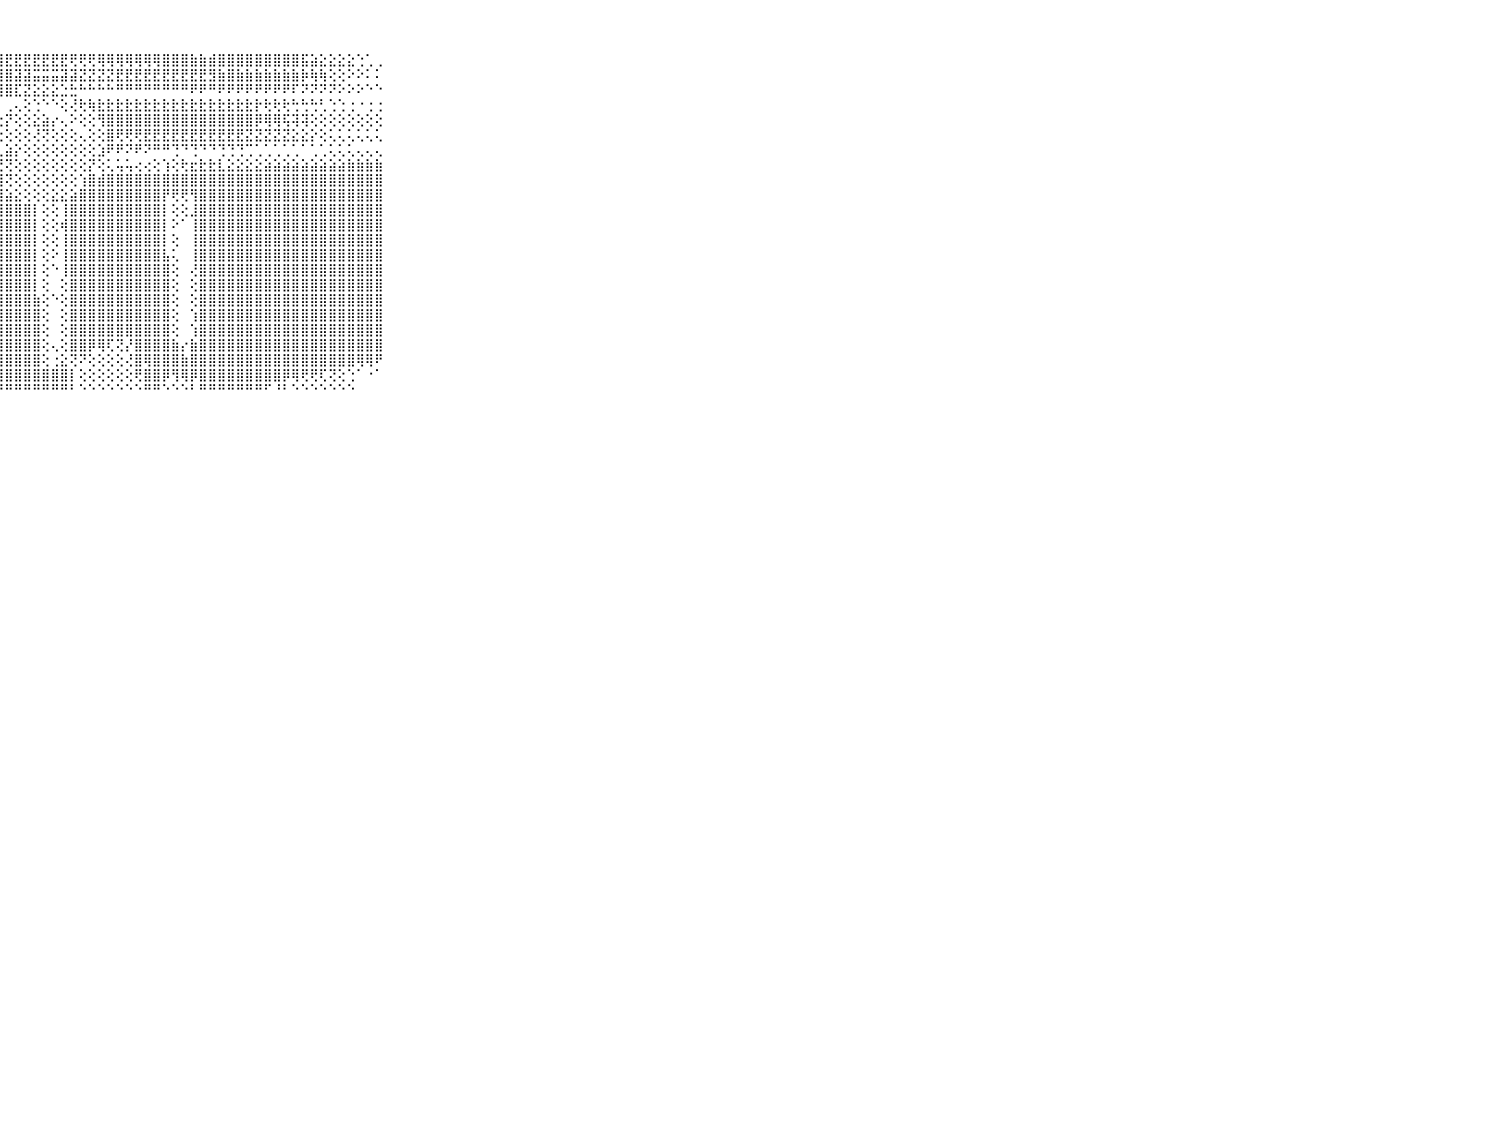

⠀⠀⠀⠀⠀⠀⠀⠀⠀⠀⠀⡟⢟⢕⢕⢕⢕⢕⣵⣾⣿⣿⣿⣿⣿⣿⣿⣿⣟⣟⣟⣟⣟⣟⣟⢟⢟⢟⢿⢿⢿⢿⢿⢿⢿⣿⣿⣿⣷⣷⣾⣿⣿⣿⣿⣿⣿⣿⣿⣿⣯⣵⣕⣕⣕⣕⢑⢁⢀⠀⠀⠀⠀⠀⠀⠀⠀⠀⠀⠀⠀
⠀⠀⠀⠀⠀⠀⠀⠀⠀⠀⠀⢯⣧⡝⢕⢕⢕⢕⣿⣿⣿⣿⣿⣾⣿⣿⣿⣿⣿⣽⣽⣭⣭⣭⣽⣽⣝⣝⣝⣝⣟⣟⣟⣟⣟⣟⣟⣟⣟⣟⣻⣷⣿⣷⣷⣷⣷⣷⣷⣷⡷⢷⢷⢕⢕⠕⠕⠅⠅⠀⠀⠀⠀⠀⠀⠀⠀⠀⠀⠀⠀
⠀⠀⠀⠀⠀⠀⠀⠀⠀⠀⠀⣶⣾⢷⣷⡶⢵⢵⢿⢯⣿⣿⣽⣿⣿⣿⣿⣿⣿⣏⣝⣕⣕⣕⣑⣓⠓⠓⠓⠓⠛⠛⠛⠛⠛⠛⠛⠛⠟⠟⠛⠟⠟⠟⠟⠟⠟⠟⠟⠏⠝⠝⠝⠝⠕⠕⠕⠑⠑⠀⠀⠀⠀⠀⠀⠀⠀⠀⠀⠀⠀
⠀⠀⠀⠀⠀⠀⠀⠀⠀⠀⠀⣿⣿⣿⣎⢻⣿⣇⢀⠀⠀⠀⠀⠀⠀⠀⠀⠀⢀⢄⢕⢑⠑⠑⢕⢜⢗⢷⣗⣗⣗⣗⣗⣗⣗⣗⣗⣗⣗⣗⣗⣗⣗⣗⣗⡗⢗⢗⢗⢓⢓⢓⢃⢑⢑⢐⠐⢐⢐⠀⠀⠀⠀⠀⠀⠀⠀⠀⠀⠀⠀
⠀⠀⠀⠀⠀⠀⠀⠀⠀⠀⠀⣿⣿⣿⣿⣷⣜⣯⡕⣔⢀⢀⢀⢀⢀⢀⣔⣕⡝⢕⢕⣕⣵⡔⢄⠕⢕⢕⢻⣿⣿⣿⣿⣿⣿⣿⣿⣿⣿⣿⣿⣿⣿⣿⣿⡿⢿⢿⢯⢽⢽⢕⢕⢕⢕⢕⢕⢕⢕⠀⠀⠀⠀⠀⠀⠀⠀⠀⠀⠀⠀
⠀⠀⠀⠀⠀⠀⠀⠀⠀⠀⠀⣿⣿⣿⣿⣿⣿⣿⡷⡜⢣⡕⢕⢕⢗⢗⢗⢕⢕⢕⢕⢜⢝⢕⢕⢕⢄⢕⢕⣿⢟⢟⢟⣟⣟⣟⣟⣟⣟⣟⣟⣟⣟⣟⣝⣝⣝⣝⣝⣕⣕⡕⢕⢅⢅⢅⢅⢅⢅⠀⠀⠀⠀⠀⠀⠀⠀⠀⠀⠀⠀
⠀⠀⠀⠀⠀⠀⠀⠀⠀⠀⠀⣿⣿⣿⣿⣿⣿⣿⣿⣿⡷⢿⢿⢟⢗⢗⢗⢇⣵⡕⢕⢕⢕⢕⢕⢕⢕⢕⣱⠟⠟⠝⠟⠝⠛⠛⢙⠙⢙⠙⠙⢙⢙⢙⢉⢁⢁⢁⢁⢁⠁⢁⢁⢅⢅⢅⢄⢄⢄⠀⠀⠀⠀⠀⠀⠀⠀⠀⠀⠀⠀
⠀⠀⠀⠀⠀⠀⠀⠀⠀⠀⠀⣿⣿⣿⣿⣿⣿⣿⣿⣿⣿⣕⢜⢣⢔⢄⢕⢜⢝⢕⢕⢕⢕⢕⢕⢕⢕⡝⢕⢅⢥⢥⢔⢔⢕⢱⢕⢗⣖⣗⣗⣇⣕⣕⣕⣕⣵⣵⣵⣵⣵⣵⣵⣵⣵⣷⣷⣷⣷⠀⠀⠀⠀⠀⠀⠀⠀⠀⠀⠀⠀
⠀⠀⠀⠀⠀⠀⠀⠀⠀⠀⠀⣿⣿⣿⣿⣿⣿⣿⣿⣿⣿⣿⣧⣵⣧⣵⣵⣼⢝⢕⢕⢕⢕⢕⢕⢕⢱⣿⣾⣿⣿⣿⣿⣿⣿⣿⣿⣿⣿⣿⣿⣿⣿⣿⣿⣿⣿⣿⣿⣿⣿⣿⣿⣿⣿⣿⣿⣿⣿⠀⠀⠀⠀⠀⠀⠀⠀⠀⠀⠀⠀
⠀⠀⠀⠀⠀⠀⠀⠀⠀⠀⠀⣿⣿⣿⣿⣿⣿⣿⣿⣿⣿⣿⣿⣿⣿⣿⣿⣿⣵⣕⢕⢕⢕⣕⣕⣵⣿⣿⣿⣿⣿⣿⣿⣿⣿⡟⢟⢟⢻⣿⣿⣿⣿⣿⣿⣿⣿⣿⣿⣿⣿⣿⣿⣿⣿⣿⣿⣿⣿⠀⠀⠀⠀⠀⠀⠀⠀⠀⠀⠀⠀
⠀⠀⠀⠀⠀⠀⠀⠀⠀⠀⠀⣿⣿⣿⣿⣿⣿⣿⣿⣿⣿⣿⣿⣿⣿⣿⣿⣿⣿⣿⣿⡇⢕⢕⢸⣿⣿⣿⣿⣿⣿⣿⣿⣿⣿⡇⢕⢕⣸⣿⣿⣿⣿⣿⣿⣿⣿⣿⣿⣿⣿⣿⣿⣿⣿⣿⣿⣿⣿⠀⠀⠀⠀⠀⠀⠀⠀⠀⠀⠀⠀
⠀⠀⠀⠀⠀⠀⠀⠀⠀⠀⠀⣿⣿⣿⣿⣿⣿⣿⣿⣿⣿⣿⣿⣿⣿⣿⣿⣿⣿⣿⣿⡇⢕⢕⢾⣿⣿⣿⣿⣿⣿⣿⣿⣿⣿⡇⠕⠁⢸⣿⣿⣿⣿⣿⣿⣿⣿⣿⣿⣿⣿⣿⣿⣿⣿⣿⣿⣿⣿⠀⠀⠀⠀⠀⠀⠀⠀⠀⠀⠀⠀
⠀⠀⠀⠀⠀⠀⠀⠀⠀⠀⠀⣿⣿⣿⣿⣿⣿⣿⣿⣿⣿⣿⣿⣿⣿⣿⣿⣿⣿⣿⣿⡇⢕⢕⢸⣿⣿⣿⣿⣿⣿⣿⣿⣿⣿⡇⢕⠀⢸⣿⣿⣿⣿⣿⣿⣿⣿⣿⣿⣿⣿⣿⣿⣿⣿⣿⣿⣿⣿⠀⠀⠀⠀⠀⠀⠀⠀⠀⠀⠀⠀
⠀⠀⠀⠀⠀⠀⠀⠀⠀⠀⠀⣿⣿⣿⣿⣿⣿⣿⣿⣿⣿⣿⣿⣿⣿⣿⣿⣿⣿⣿⣿⡇⢕⠕⢸⣿⣿⣿⣿⣿⣿⣿⣿⣿⣿⣧⢅⠀⢸⣿⣿⣿⣿⣿⣿⣿⣿⣿⣿⣿⣿⣿⣿⣿⣿⣿⣿⣿⣿⠀⠀⠀⠀⠀⠀⠀⠀⠀⠀⠀⠀
⠀⠀⠀⠀⠀⠀⠀⠀⠀⠀⠀⣿⣿⣿⣿⣿⣿⣿⣿⣿⣿⣿⣿⣿⣿⣿⣿⣿⣿⣿⣿⡇⢕⠑⢸⣿⣿⣿⣿⣿⣿⣿⣿⣿⣿⣿⢕⠀⢜⣿⣿⣿⣿⣿⣿⣿⣿⣿⣿⣿⣿⣿⣿⣿⣿⣿⣿⣿⣿⠀⠀⠀⠀⠀⠀⠀⠀⠀⠀⠀⠀
⠀⠀⠀⠀⠀⠀⠀⠀⠀⠀⠀⣿⣿⣿⣿⣿⣿⣿⣿⣿⣿⣿⣿⣿⣿⣿⣿⣿⣿⣿⣿⡇⢕⠀⢕⣿⣿⣿⣿⣿⣿⣿⣿⣿⣿⣿⢕⠀⢕⣿⣿⣿⣿⣿⣿⣿⣿⣿⣿⣿⣿⣿⣿⣿⣿⣿⣿⣿⣿⠀⠀⠀⠀⠀⠀⠀⠀⠀⠀⠀⠀
⠀⠀⠀⠀⠀⠀⠀⠀⠀⠀⠀⣿⣿⣿⣿⣿⣿⣿⣿⣿⣿⣿⣿⣿⣿⣿⣿⣿⣿⣿⣿⣷⢕⠑⢕⣿⣿⣿⣿⣿⣿⣿⣿⣿⣿⣿⢕⠀⢕⣿⣿⣿⣿⣿⣿⣿⣿⣿⣿⣿⣿⣿⣿⣿⣿⣿⣿⣿⣿⠀⠀⠀⠀⠀⠀⠀⠀⠀⠀⠀⠀
⠀⠀⠀⠀⠀⠀⠀⠀⠀⠀⠀⣿⣿⣿⣿⣿⣿⣿⣿⣿⣿⣿⣿⣿⣿⣿⣿⣿⣿⣿⣿⣿⢕⠀⢕⣿⣿⣿⣿⣿⣿⣿⣿⣿⣿⣿⢕⠀⢱⣿⣿⣿⣿⣿⣿⣿⣿⣿⣿⣿⣿⣿⣿⣿⣿⣿⣿⣿⣿⠀⠀⠀⠀⠀⠀⠀⠀⠀⠀⠀⠀
⠀⠀⠀⠀⠀⠀⠀⠀⠀⠀⠀⣿⣿⣿⣿⣿⣿⣿⣿⣿⣿⣿⣿⣿⣿⣿⣿⣿⣿⣿⣿⣿⢕⠀⢕⣿⣿⣿⣿⣿⣿⣿⣿⣿⣿⣿⢕⠀⢱⣿⣿⣿⣿⣿⣿⣿⣿⣿⣿⣿⣿⣿⣿⣿⣿⣿⣿⣿⣿⠀⠀⠀⠀⠀⠀⠀⠀⠀⠀⠀⠀
⠀⠀⠀⠀⠀⠀⠀⠀⠀⠀⠀⣿⣿⣿⣿⣿⣿⣿⣿⣿⣿⣿⣿⣿⣿⣿⣿⣿⣿⣿⣿⣿⢕⢄⢕⣿⣿⡿⢿⢏⢝⡜⣿⣿⣿⣿⣷⡔⣷⣿⣿⣿⣿⣿⣿⣿⣿⣿⣿⣿⣿⣿⣿⣿⣿⣿⣿⣿⣿⠀⠀⠀⠀⠀⠀⠀⠀⠀⠀⠀⠀
⠀⠀⠀⠀⠀⠀⠀⠀⠀⠀⠀⣿⣿⣿⣿⣿⣿⣿⣿⣿⣿⣿⣿⣿⣿⣿⣿⣿⣿⣿⣿⣿⢕⢐⣕⢝⠝⢕⢕⢕⢕⢜⣿⢿⣿⣿⣿⣷⣿⣿⣿⣿⣿⣿⣿⣿⣿⣿⣿⣿⣿⣿⣿⣿⣿⣿⢿⢿⠟⠀⠀⠀⠀⠀⠀⠀⠀⠀⠀⠀⠀
⠀⠀⠀⠀⠀⠀⠀⠀⠀⠀⠀⣿⣿⣿⣿⣿⣿⣿⣿⣿⣿⣿⣿⣿⣿⣿⣿⣿⣿⣿⣿⣿⣿⣿⣿⡇⢕⢕⢕⢕⢕⢕⢟⣿⣿⡿⢻⢿⡿⣿⣿⣿⣿⣿⣿⣿⣿⣿⡿⢿⢟⢟⢏⢝⢕⢑⠁⠐⠁⠀⠀⠀⠀⠀⠀⠀⠀⠀⠀⠀⠀
⠀⠀⠀⠀⠀⠀⠀⠀⠀⠀⠀⠛⠛⠛⠛⠛⠛⠛⠛⠛⠛⠛⠛⠛⠛⠛⠛⠛⠛⠛⠛⠛⠛⠛⠛⠃⠑⠑⠑⠑⠑⠑⠑⠛⠛⠑⠑⠑⠃⠛⠛⠛⠛⠛⠛⠛⠋⠘⠃⠑⠑⠑⠑⠑⠑⠑⠀⠀⠀⠀⠀⠀⠀⠀⠀⠀⠀⠀⠀⠀⠀